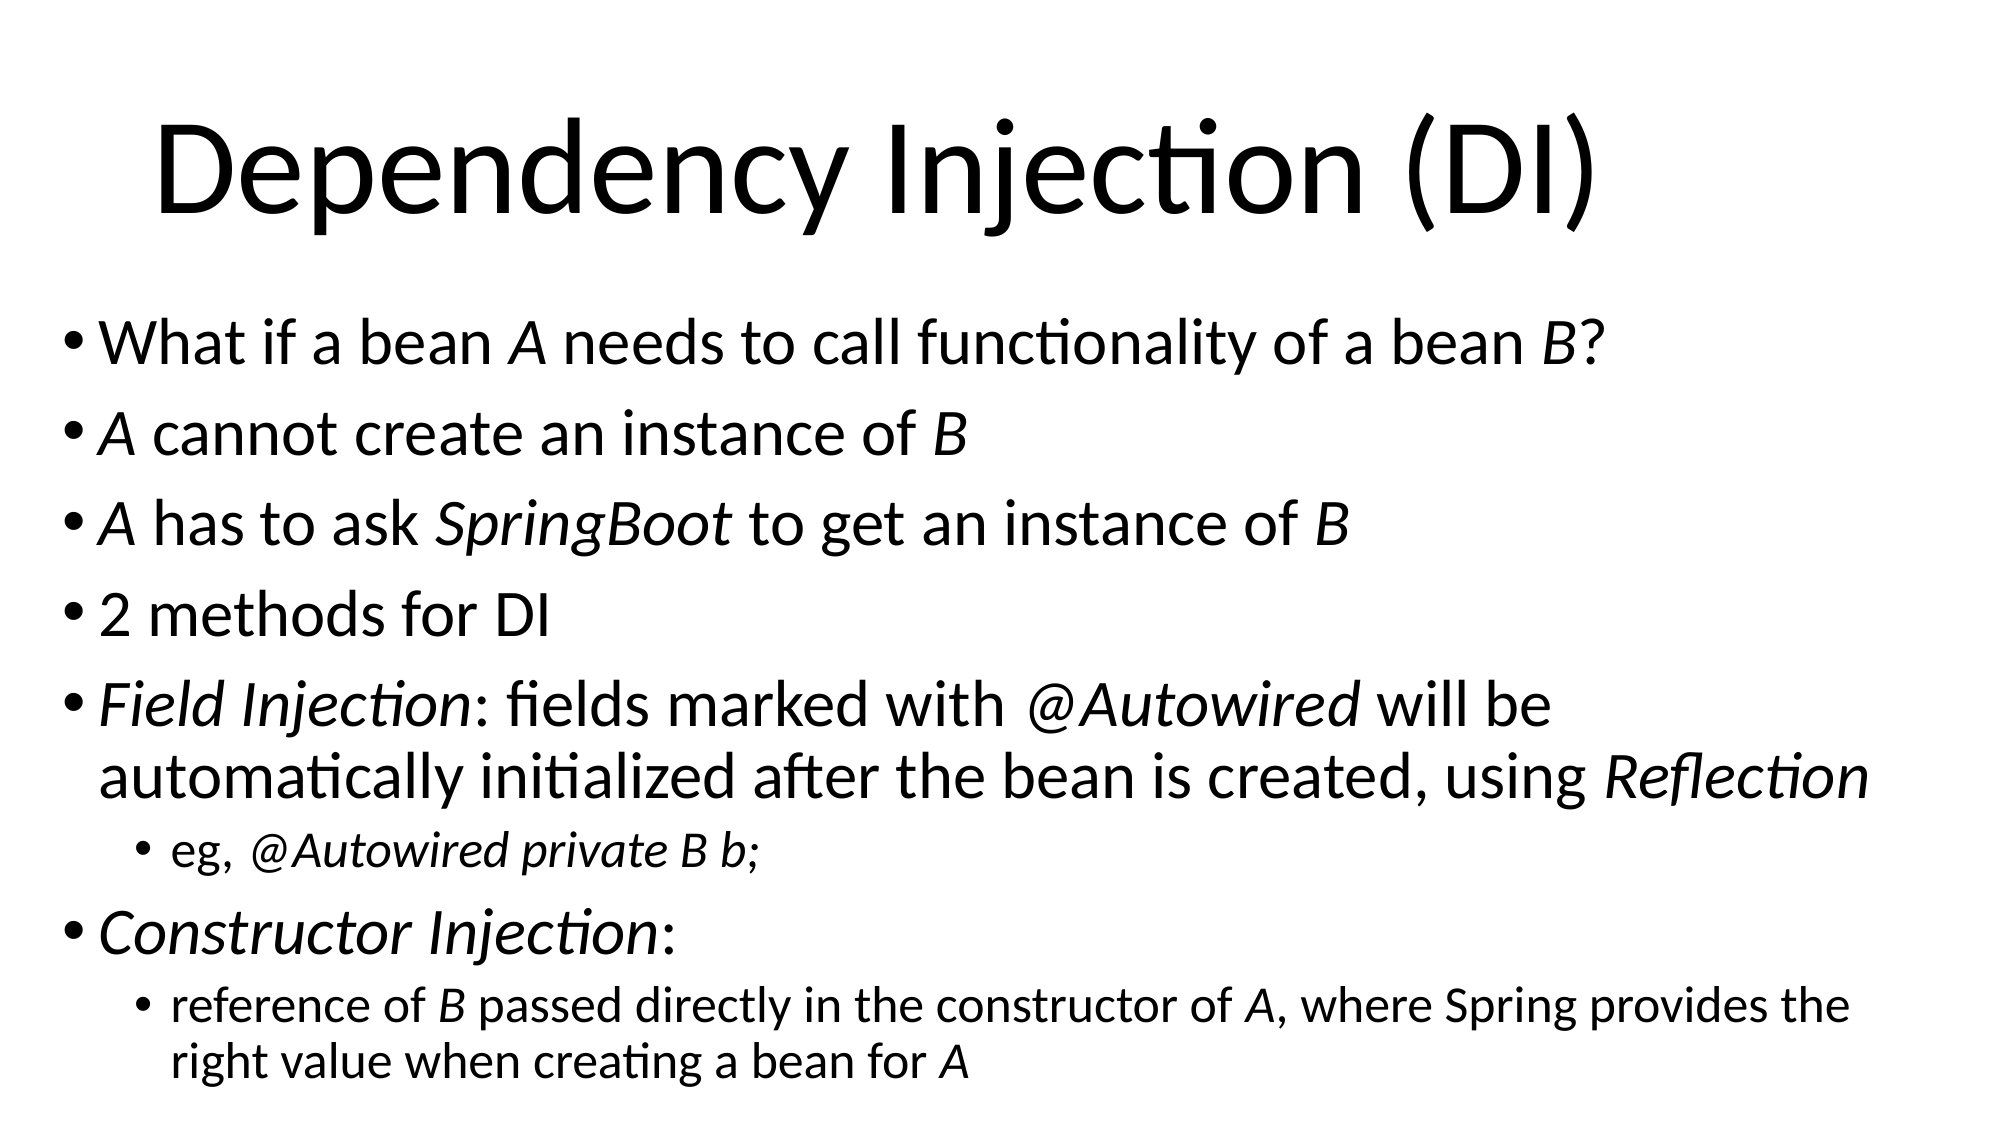

# Dependency Injection (DI)
What if a bean A needs to call functionality of a bean B?
A cannot create an instance of B
A has to ask SpringBoot to get an instance of B
2 methods for DI
Field Injection: fields marked with @Autowired will be automatically initialized after the bean is created, using Reflection
eg, @Autowired private B b;
Constructor Injection:
reference of B passed directly in the constructor of A, where Spring provides the right value when creating a bean for A